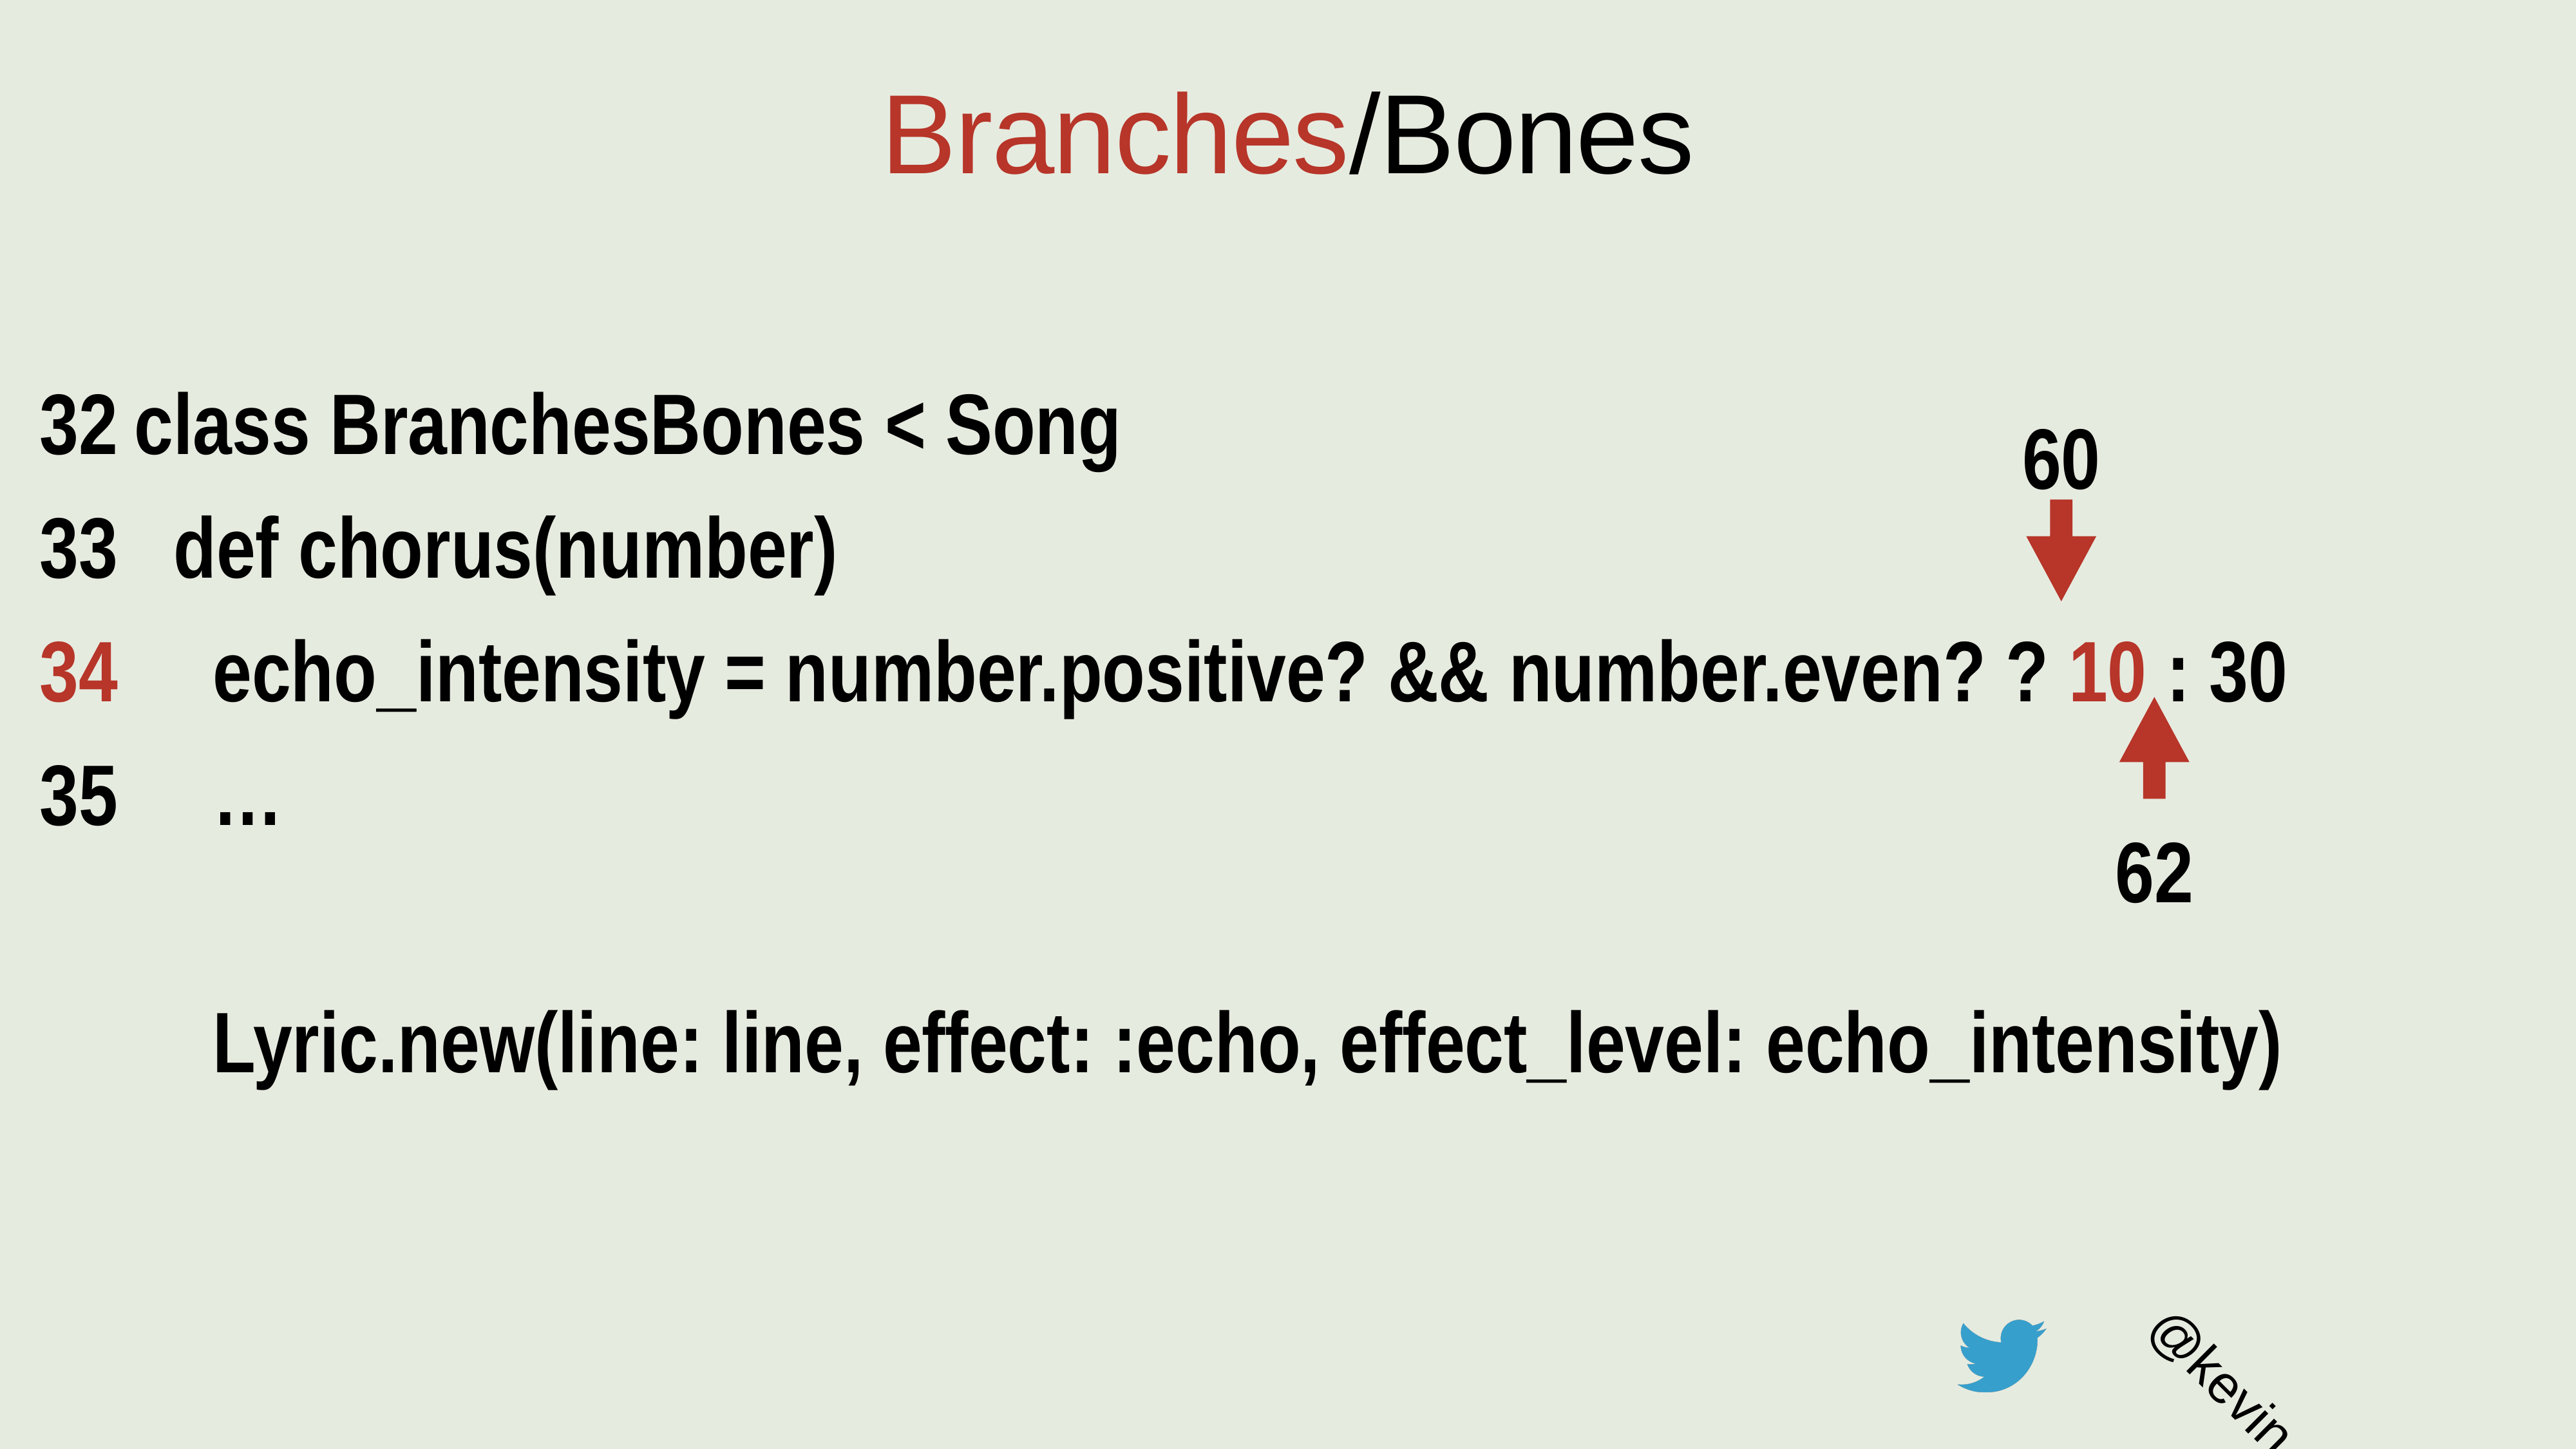

# Branches/Bones
32
33
34
35

class BranchesBones < Song
  def chorus(number)
    echo_intensity = number.positive? && number.even? ? 10 : 30
    …

    Lyric.new(line: line, effect: :echo, effect_level: echo_intensity)

end
60

62